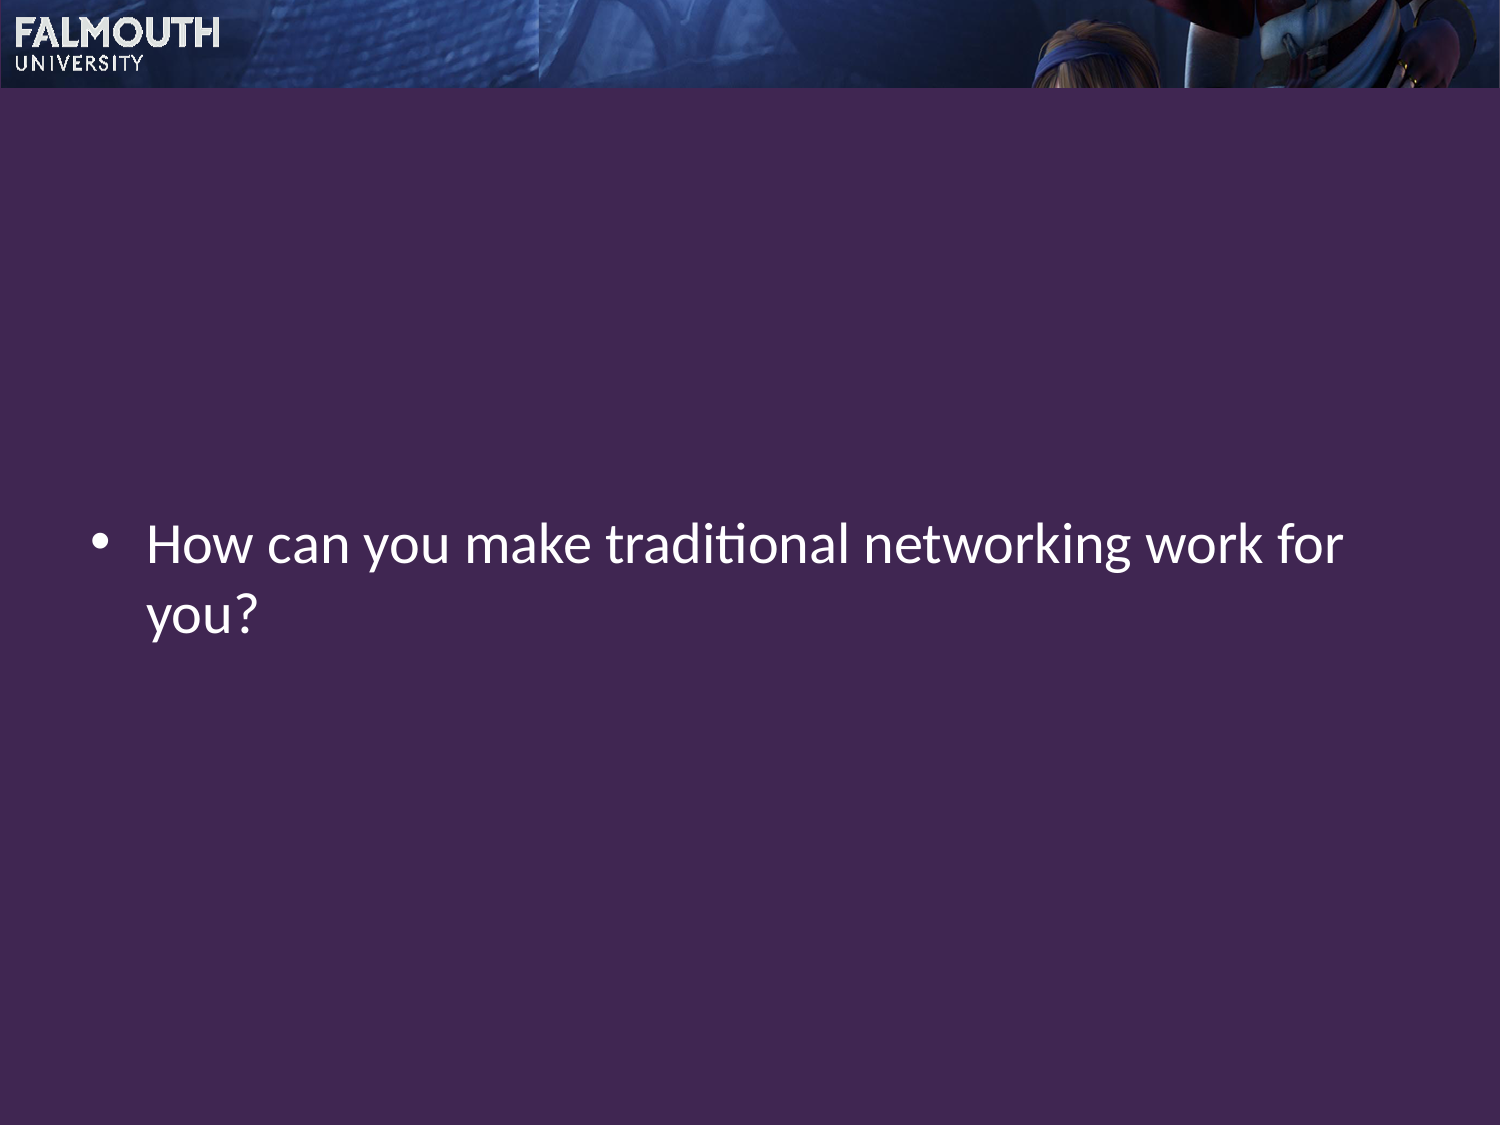

How can you make traditional networking work for you?